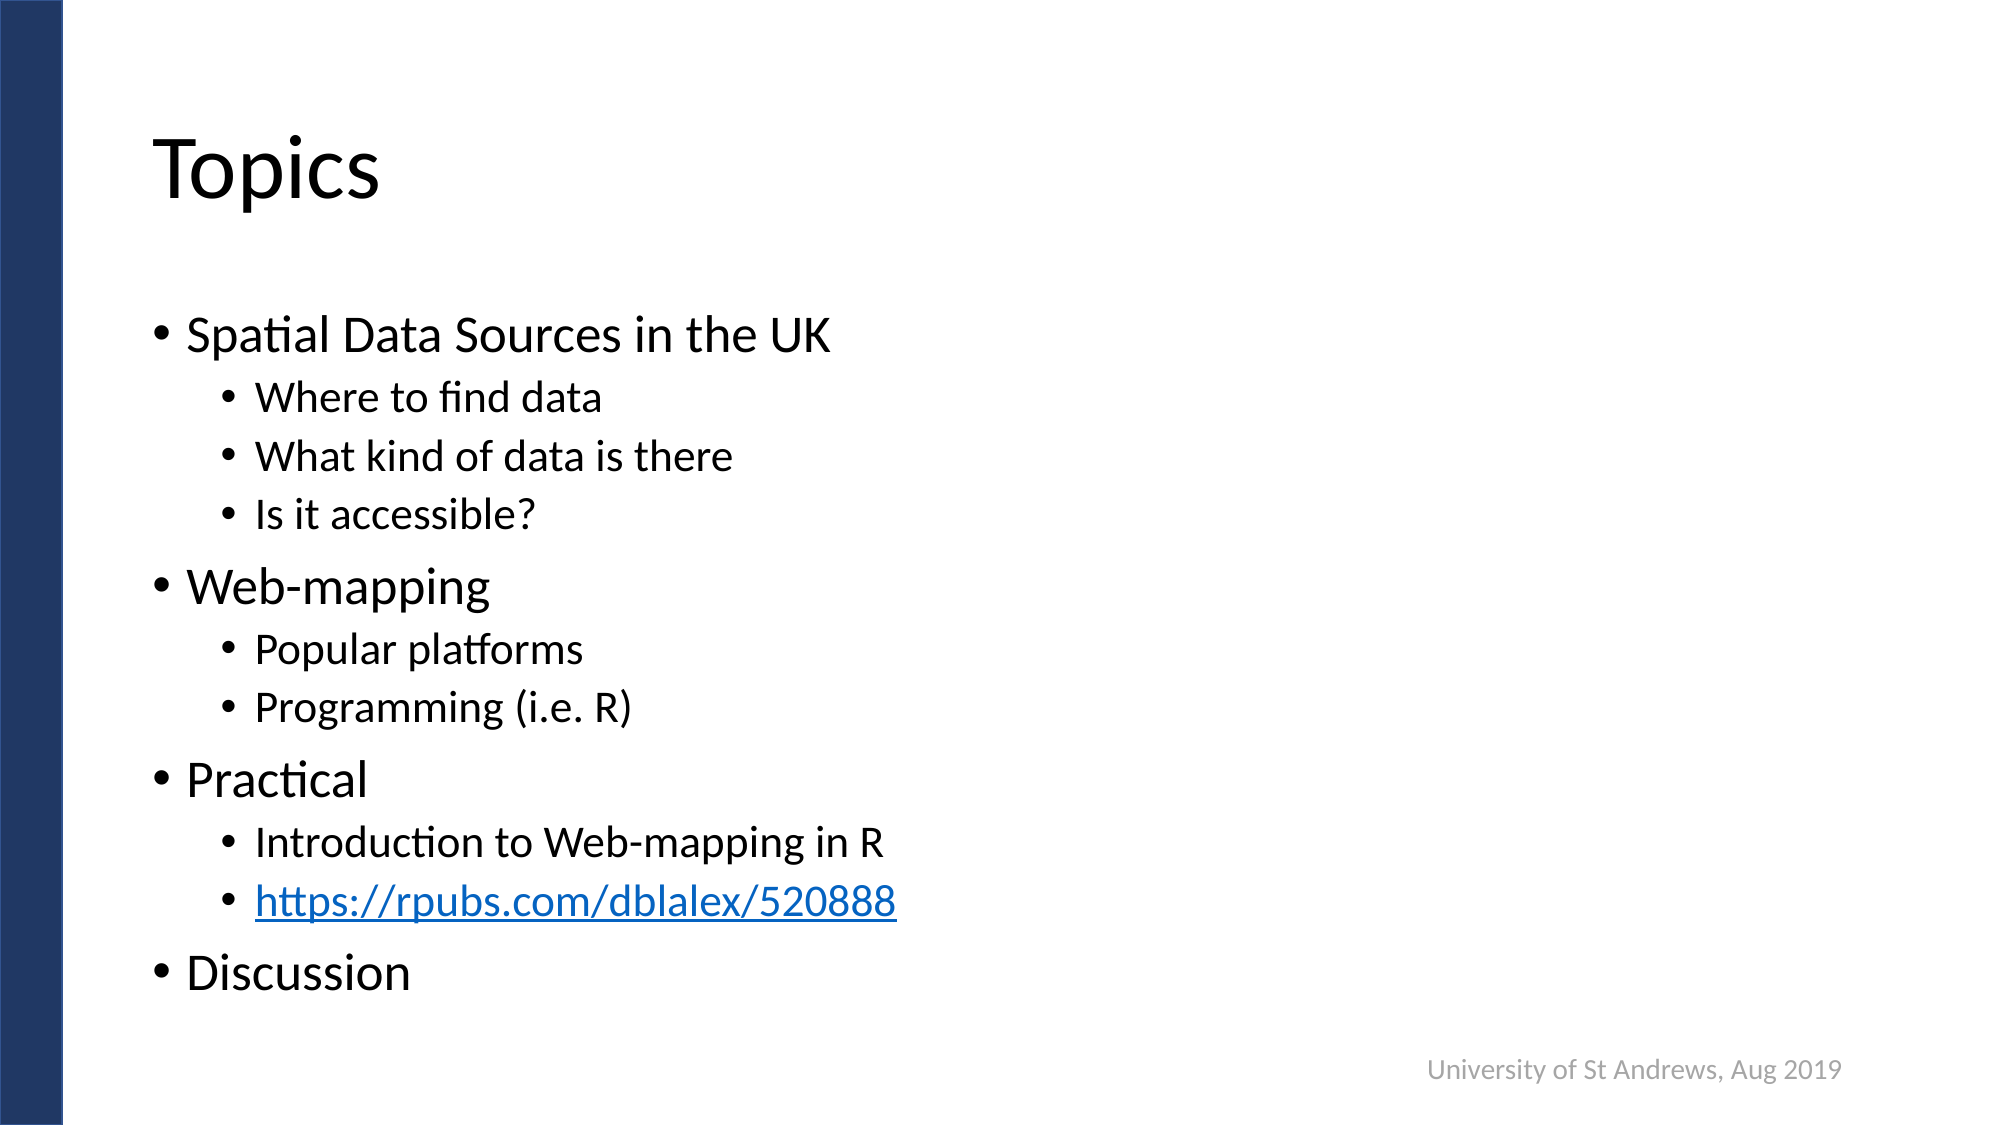

# Topics
Spatial Data Sources in the UK
Where to find data
What kind of data is there
Is it accessible?
Web-mapping
Popular platforms
Programming (i.e. R)
Practical
Introduction to Web-mapping in R
https://rpubs.com/dblalex/520888
Discussion